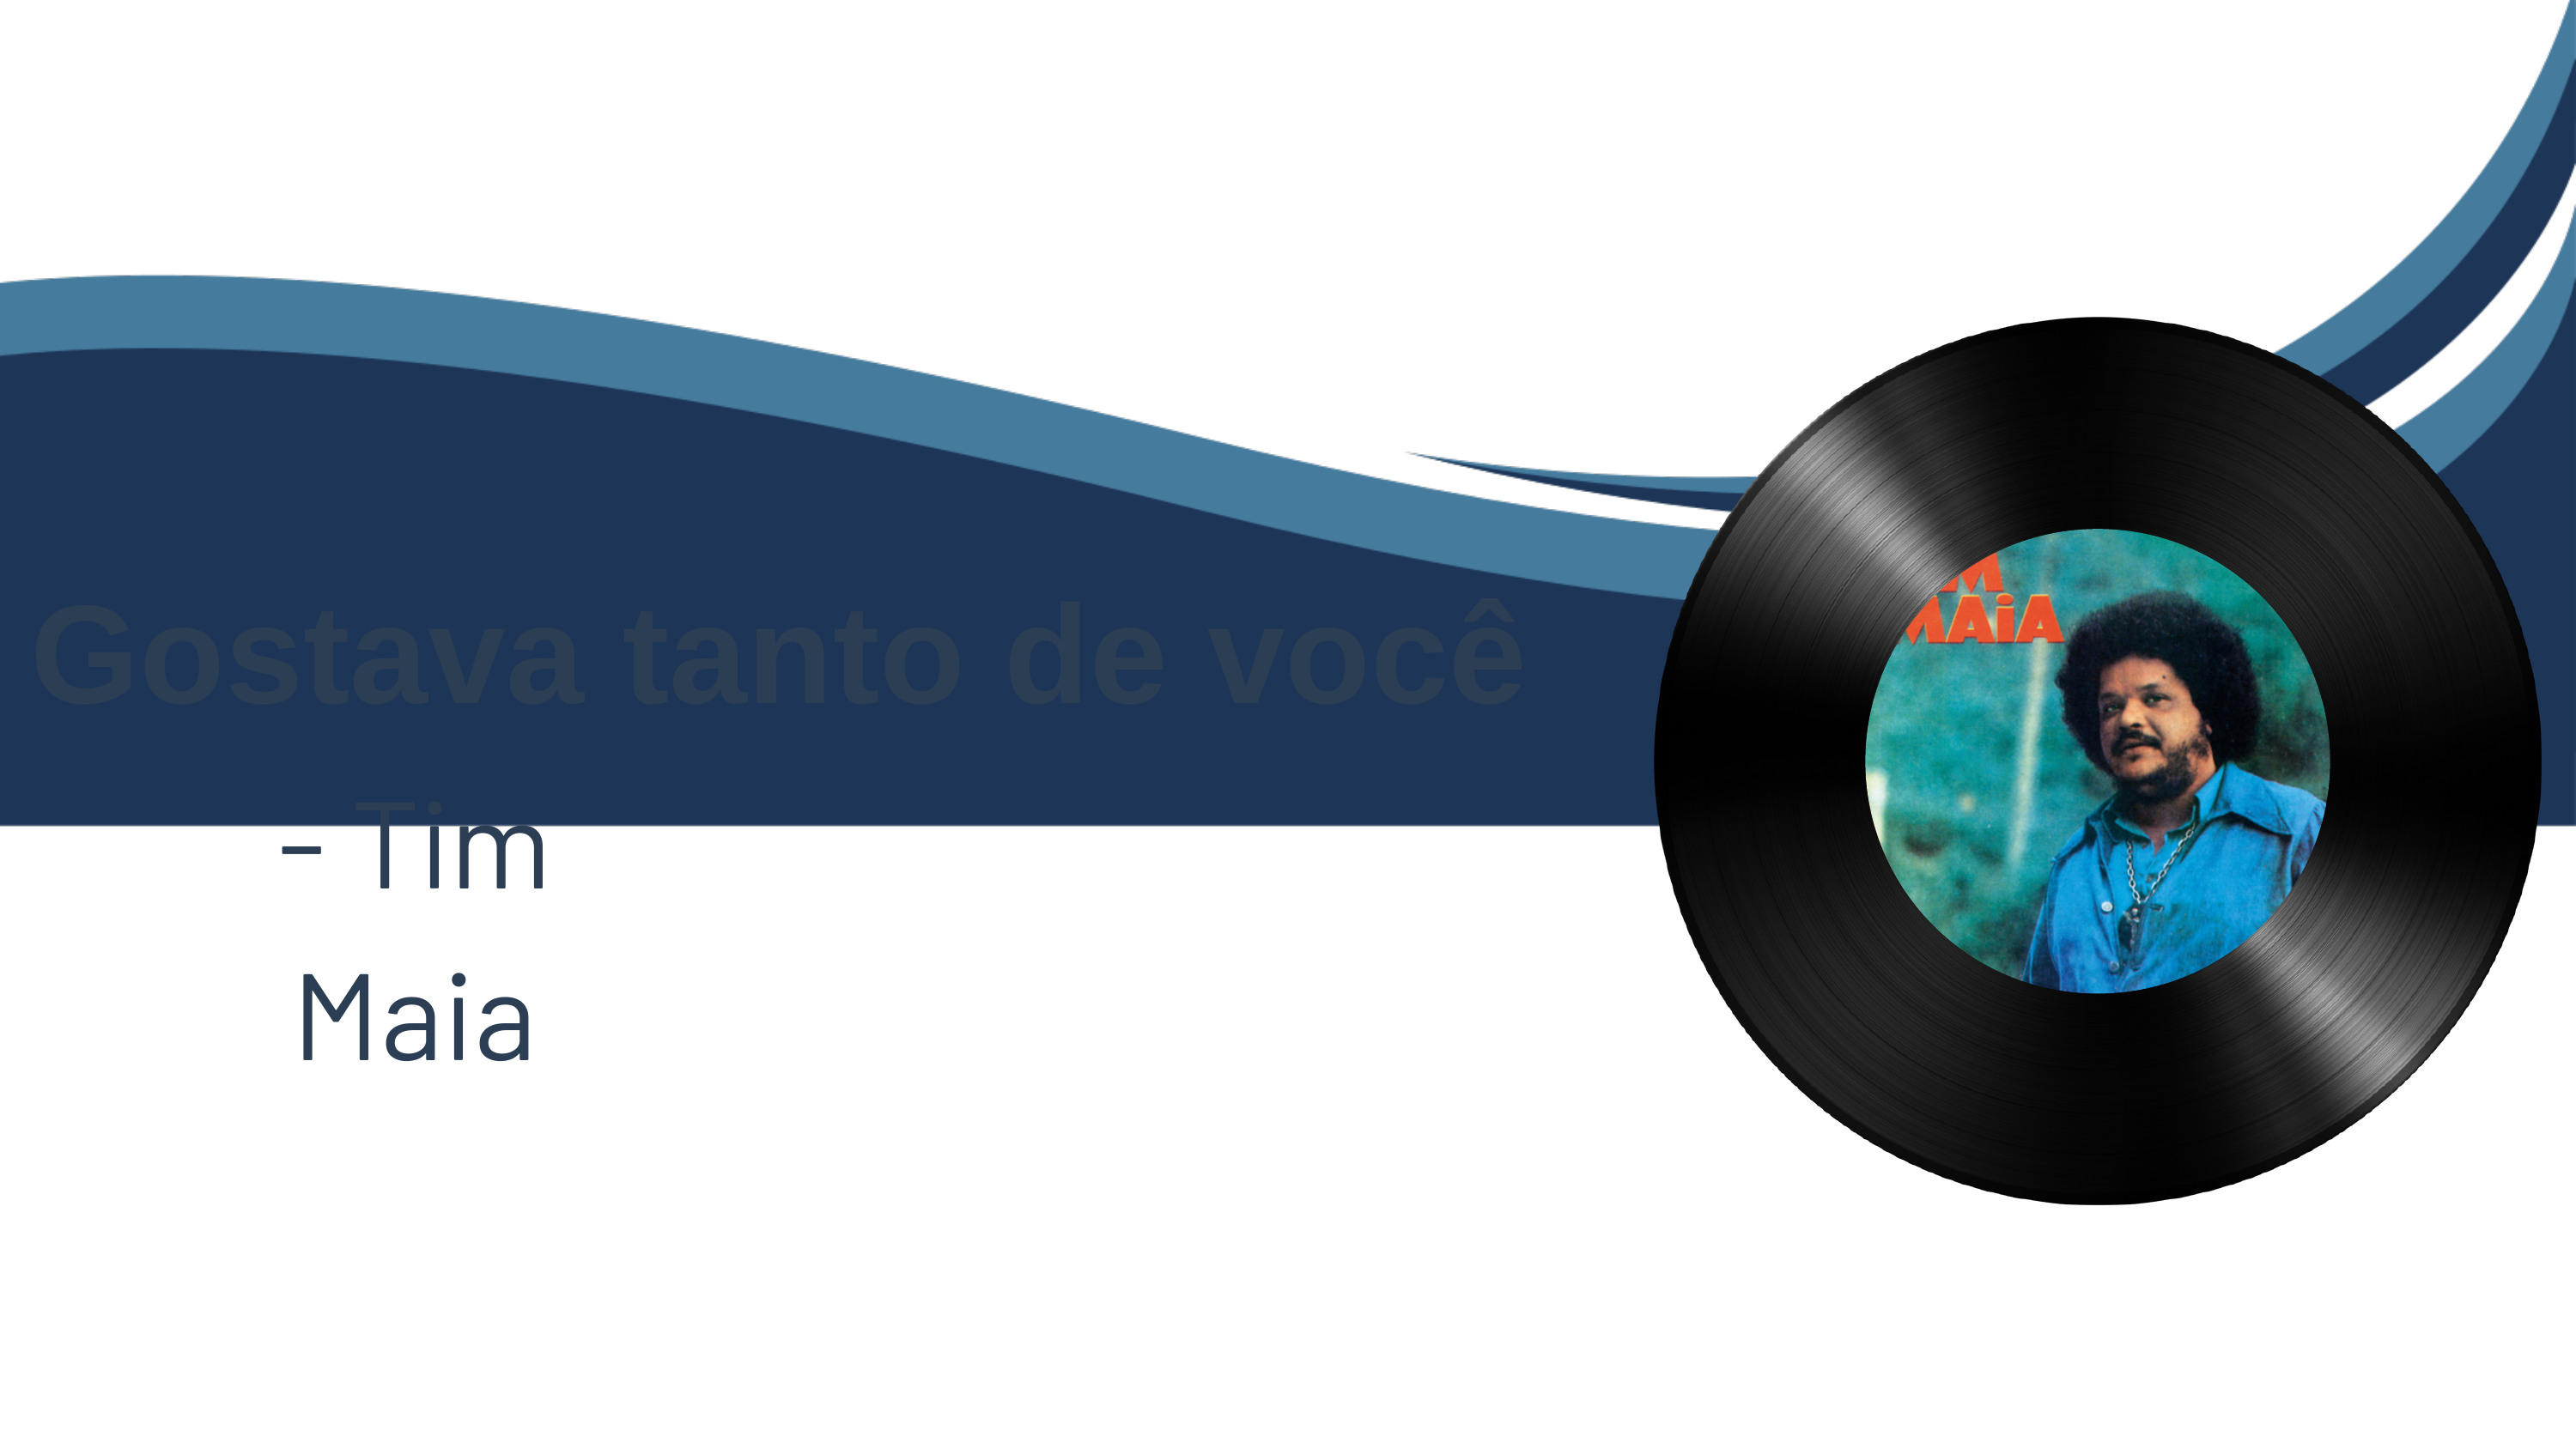

Gostava tanto de você
- Tim Maia